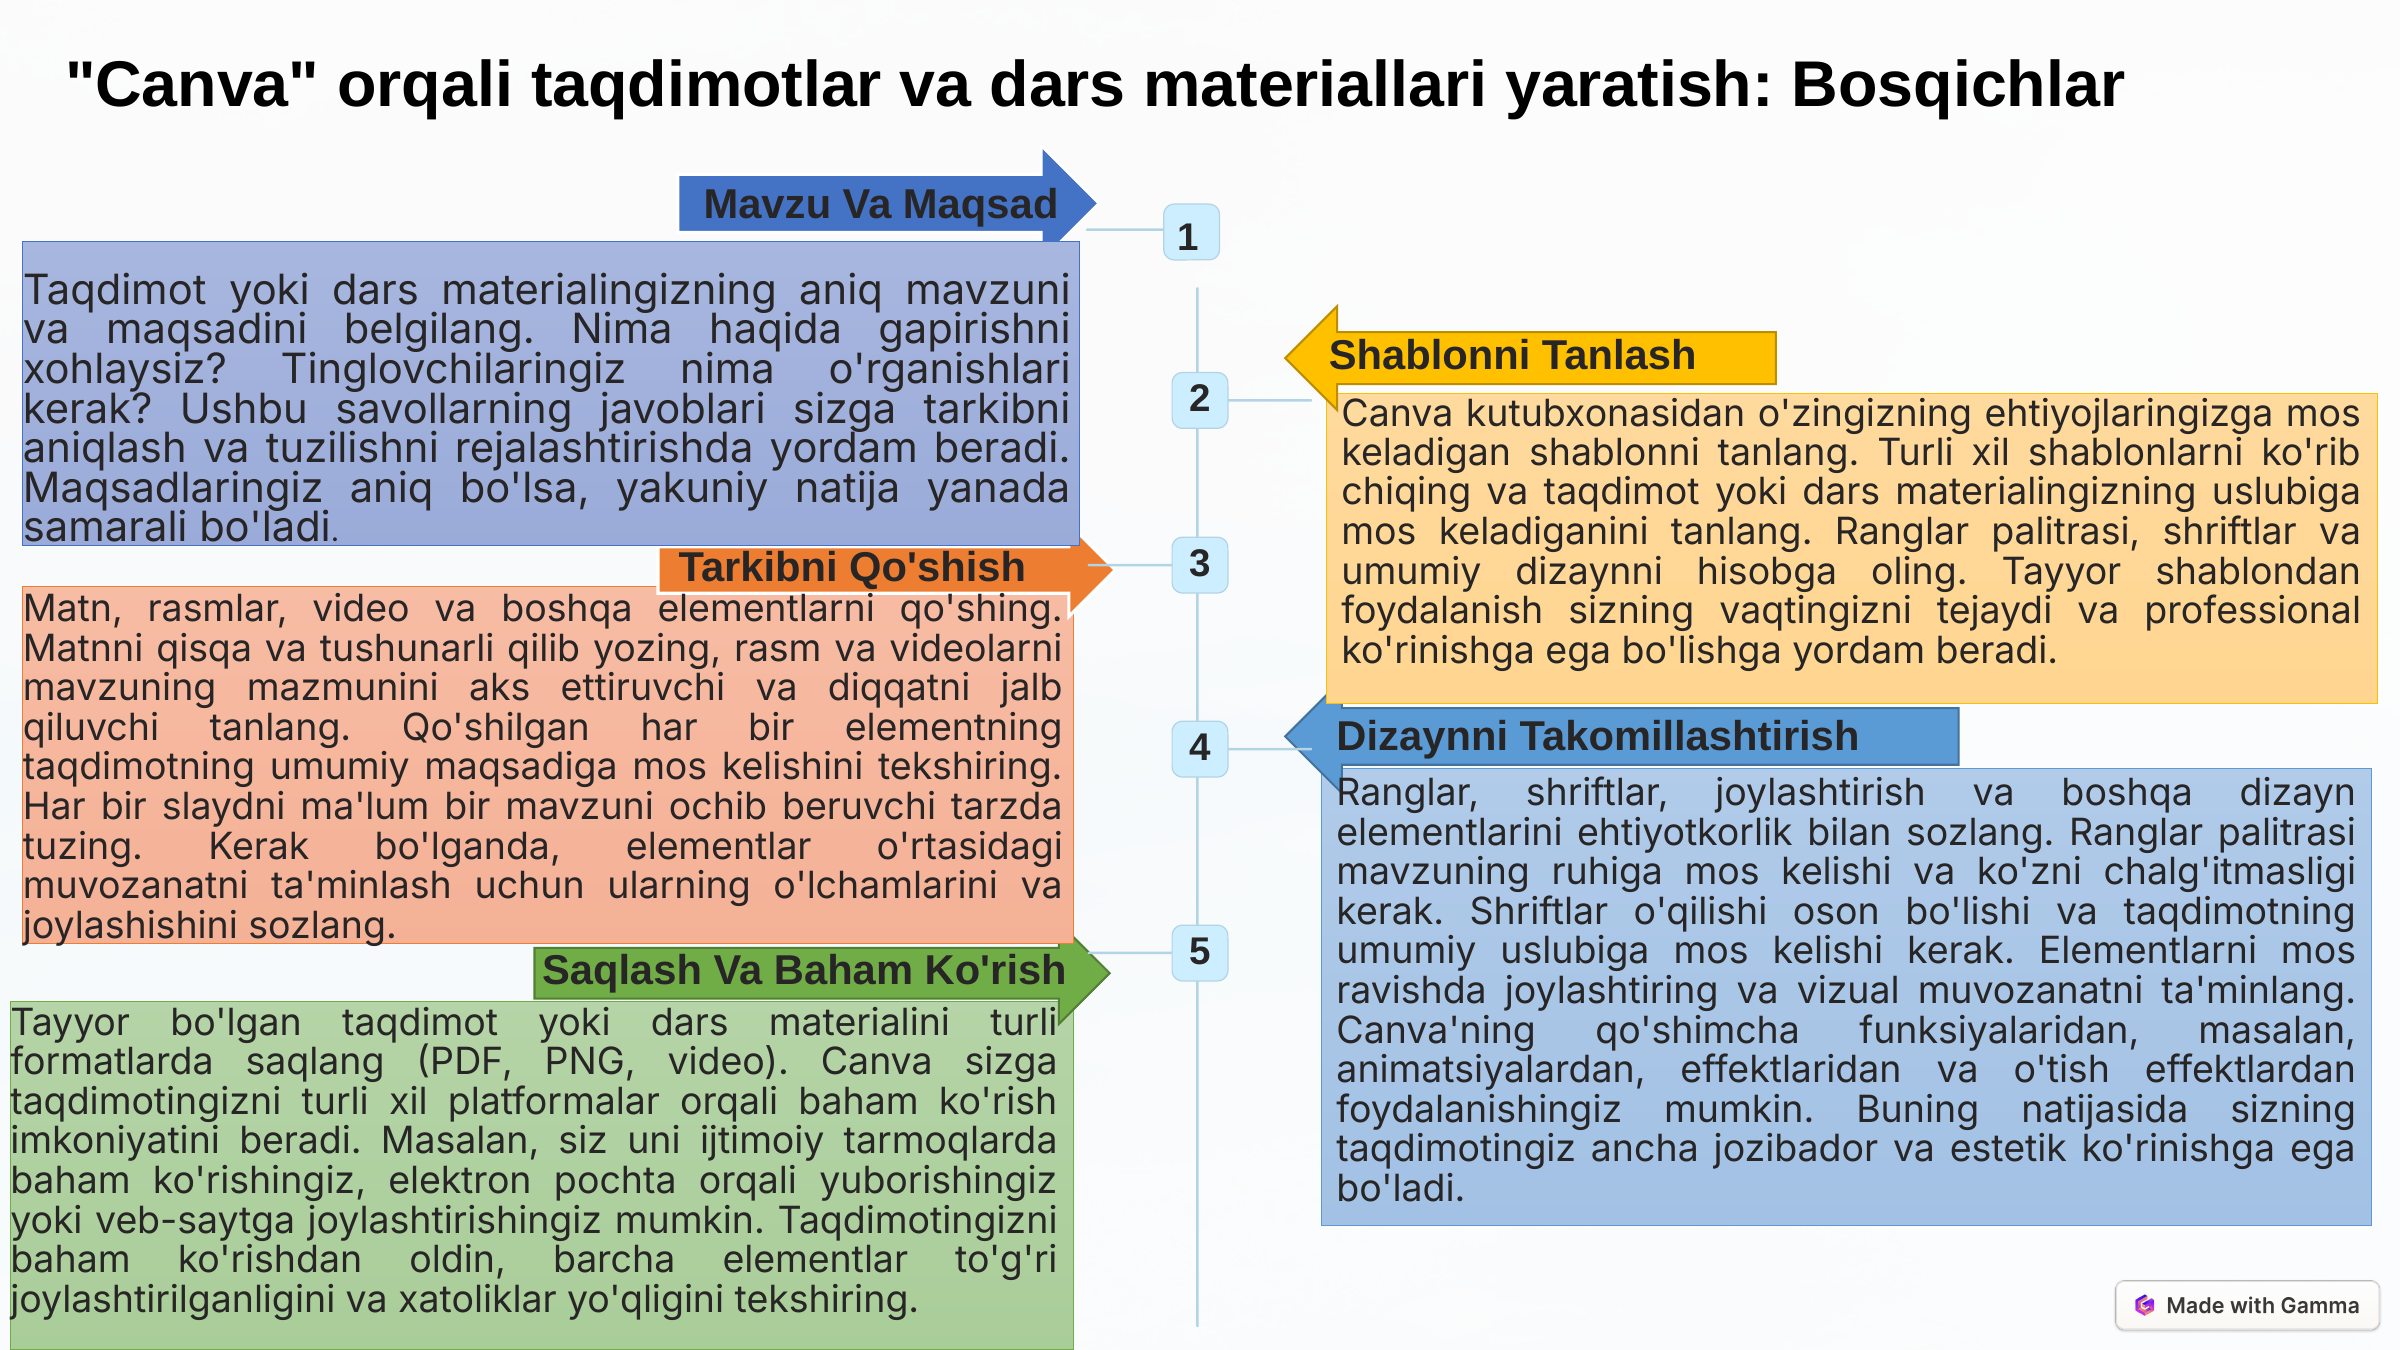

"Canva" orqali taqdimotlar va dars materiallari yaratish: Bosqichlar

Mavzu Va Maqsad

1

Taqdimot yoki dars materialingizning aniq mavzuni va maqsadini belgilang. Nima haqida gapirishni xohlaysiz? Tinglovchilaringiz nima o'rganishlari kerak? Ushbu savollarning javoblari sizga tarkibni aniqlash va tuzilishni rejalashtirishda yordam beradi. Maqsadlaringiz aniq bo'lsa, yakuniy natija yanada samarali bo'ladi.

Shablonni Tanlash

2

Canva kutubxonasidan o'zingizning ehtiyojlaringizga mos keladigan shablonni tanlang. Turli xil shablonlarni ko'rib chiqing va taqdimot yoki dars materialingizning uslubiga mos keladiganini tanlang. Ranglar palitrasi, shriftlar va umumiy dizaynni hisobga oling. Tayyor shablondan foydalanish sizning vaqtingizni tejaydi va professional ko'rinishga ega bo'lishga yordam beradi.

3
Tarkibni Qo'shish

Matn, rasmlar, video va boshqa elementlarni qo'shing. Matnni qisqa va tushunarli qilib yozing, rasm va videolarni mavzuning mazmunini aks ettiruvchi va diqqatni jalb qiluvchi tanlang. Qo'shilgan har bir elementning taqdimotning umumiy maqsadiga mos kelishini tekshiring. Har bir slaydni ma'lum bir mavzuni ochib beruvchi tarzda tuzing. Kerak bo'lganda, elementlar o'rtasidagi muvozanatni ta'minlash uchun ularning o'lchamlarini va joylashishini sozlang.

Dizaynni Takomillashtirish

4

Ranglar, shriftlar, joylashtirish va boshqa dizayn elementlarini ehtiyotkorlik bilan sozlang. Ranglar palitrasi mavzuning ruhiga mos kelishi va ko'zni chalg'itmasligi kerak. Shriftlar o'qilishi oson bo'lishi va taqdimotning umumiy uslubiga mos kelishi kerak. Elementlarni mos ravishda joylashtiring va vizual muvozanatni ta'minlang. Canva'ning qo'shimcha funksiyalaridan, masalan, animatsiyalardan, effektlaridan va o'tish effektlardan foydalanishingiz mumkin. Buning natijasida sizning taqdimotingiz ancha jozibador va estetik ko'rinishga ega bo'ladi.

5

Saqlash Va Baham Ko'rish

Tayyor bo'lgan taqdimot yoki dars materialini turli formatlarda saqlang (PDF, PNG, video). Canva sizga taqdimotingizni turli xil platformalar orqali baham ko'rish imkoniyatini beradi. Masalan, siz uni ijtimoiy tarmoqlarda baham ko'rishingiz, elektron pochta orqali yuborishingiz yoki veb-saytga joylashtirishingiz mumkin. Taqdimotingizni baham ko'rishdan oldin, barcha elementlar to'g'ri joylashtirilganligini va xatoliklar yo'qligini tekshiring.